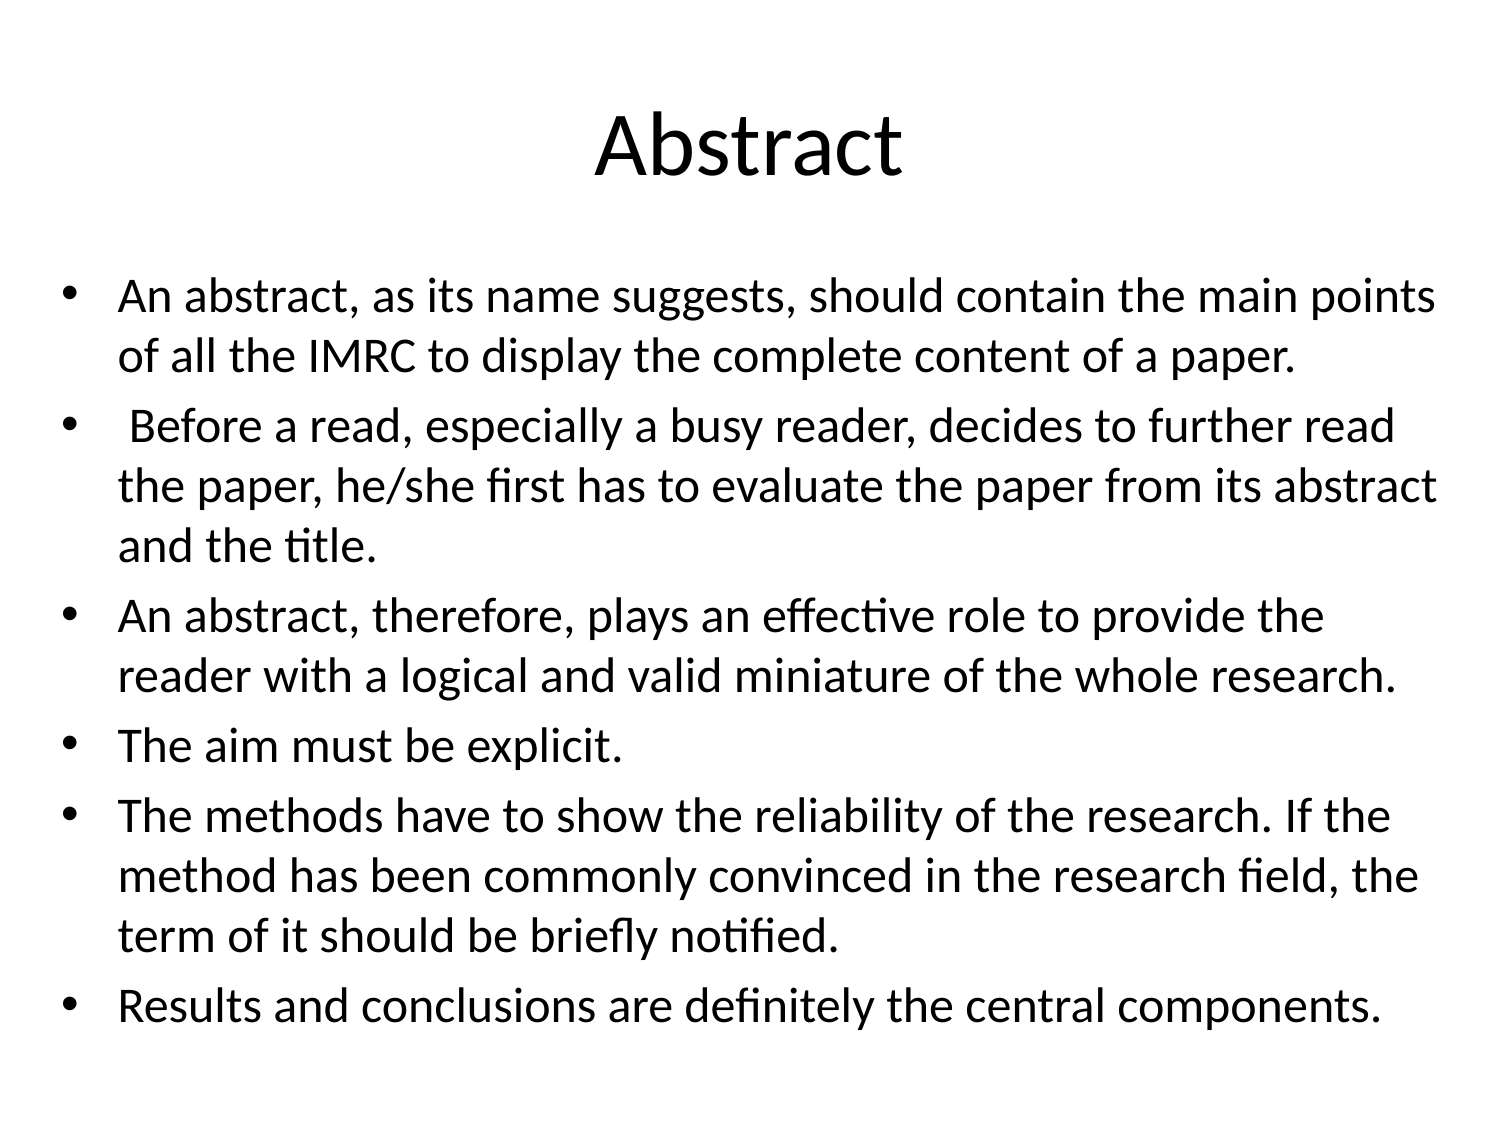

# Abstract
An abstract, as its name suggests, should contain the main points of all the IMRC to display the complete content of a paper.
 Before a read, especially a busy reader, decides to further read the paper, he/she first has to evaluate the paper from its abstract and the title.
An abstract, therefore, plays an effective role to provide the reader with a logical and valid miniature of the whole research.
The aim must be explicit.
The methods have to show the reliability of the research. If the method has been commonly convinced in the research field, the term of it should be briefly notified.
Results and conclusions are definitely the central components.